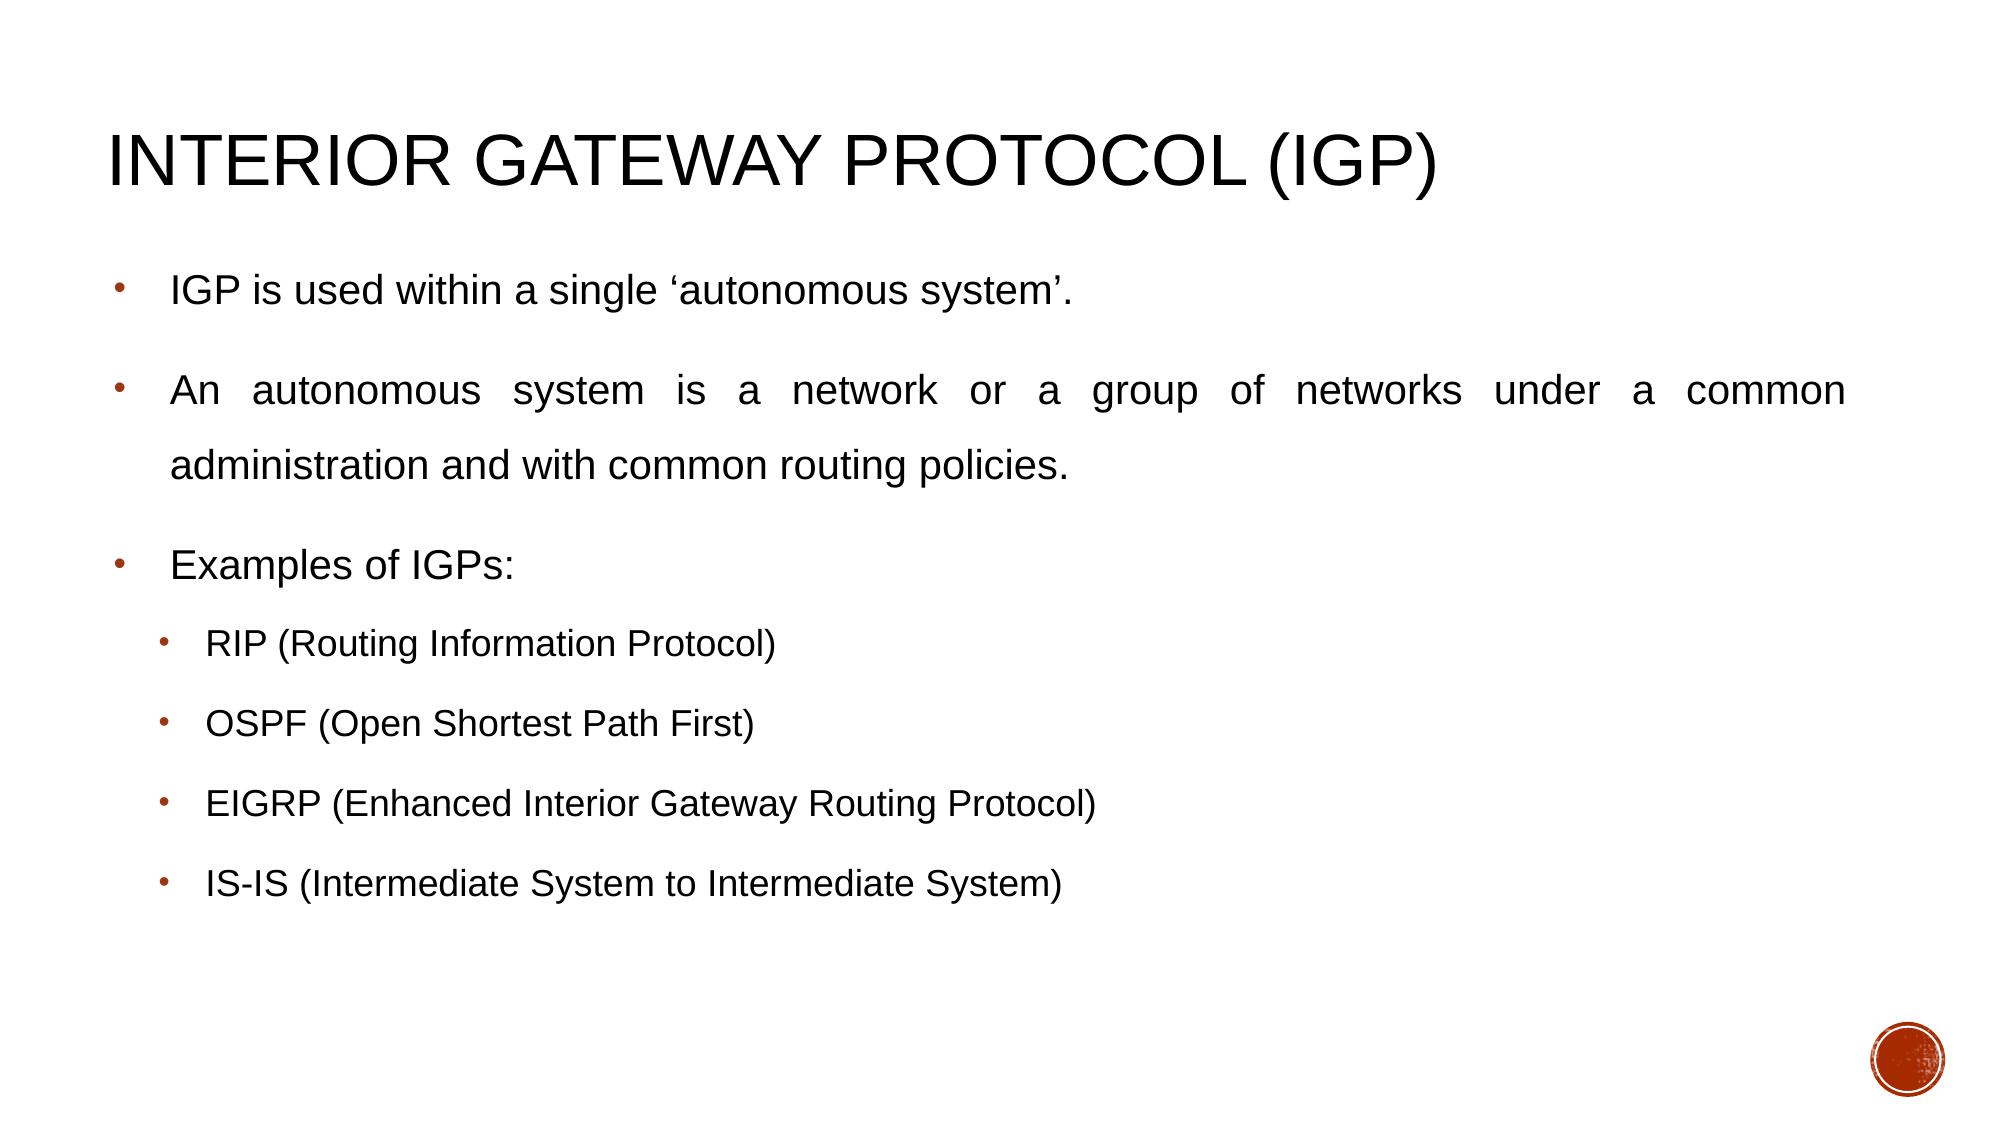

# Interior gateway protocol (IGP)
IGP is used within a single ‘autonomous system’.
An autonomous system is a network or a group of networks under a common administration and with common routing policies.
Examples of IGPs:
RIP (Routing Information Protocol)
OSPF (Open Shortest Path First)
EIGRP (Enhanced Interior Gateway Routing Protocol)
IS-IS (Intermediate System to Intermediate System)